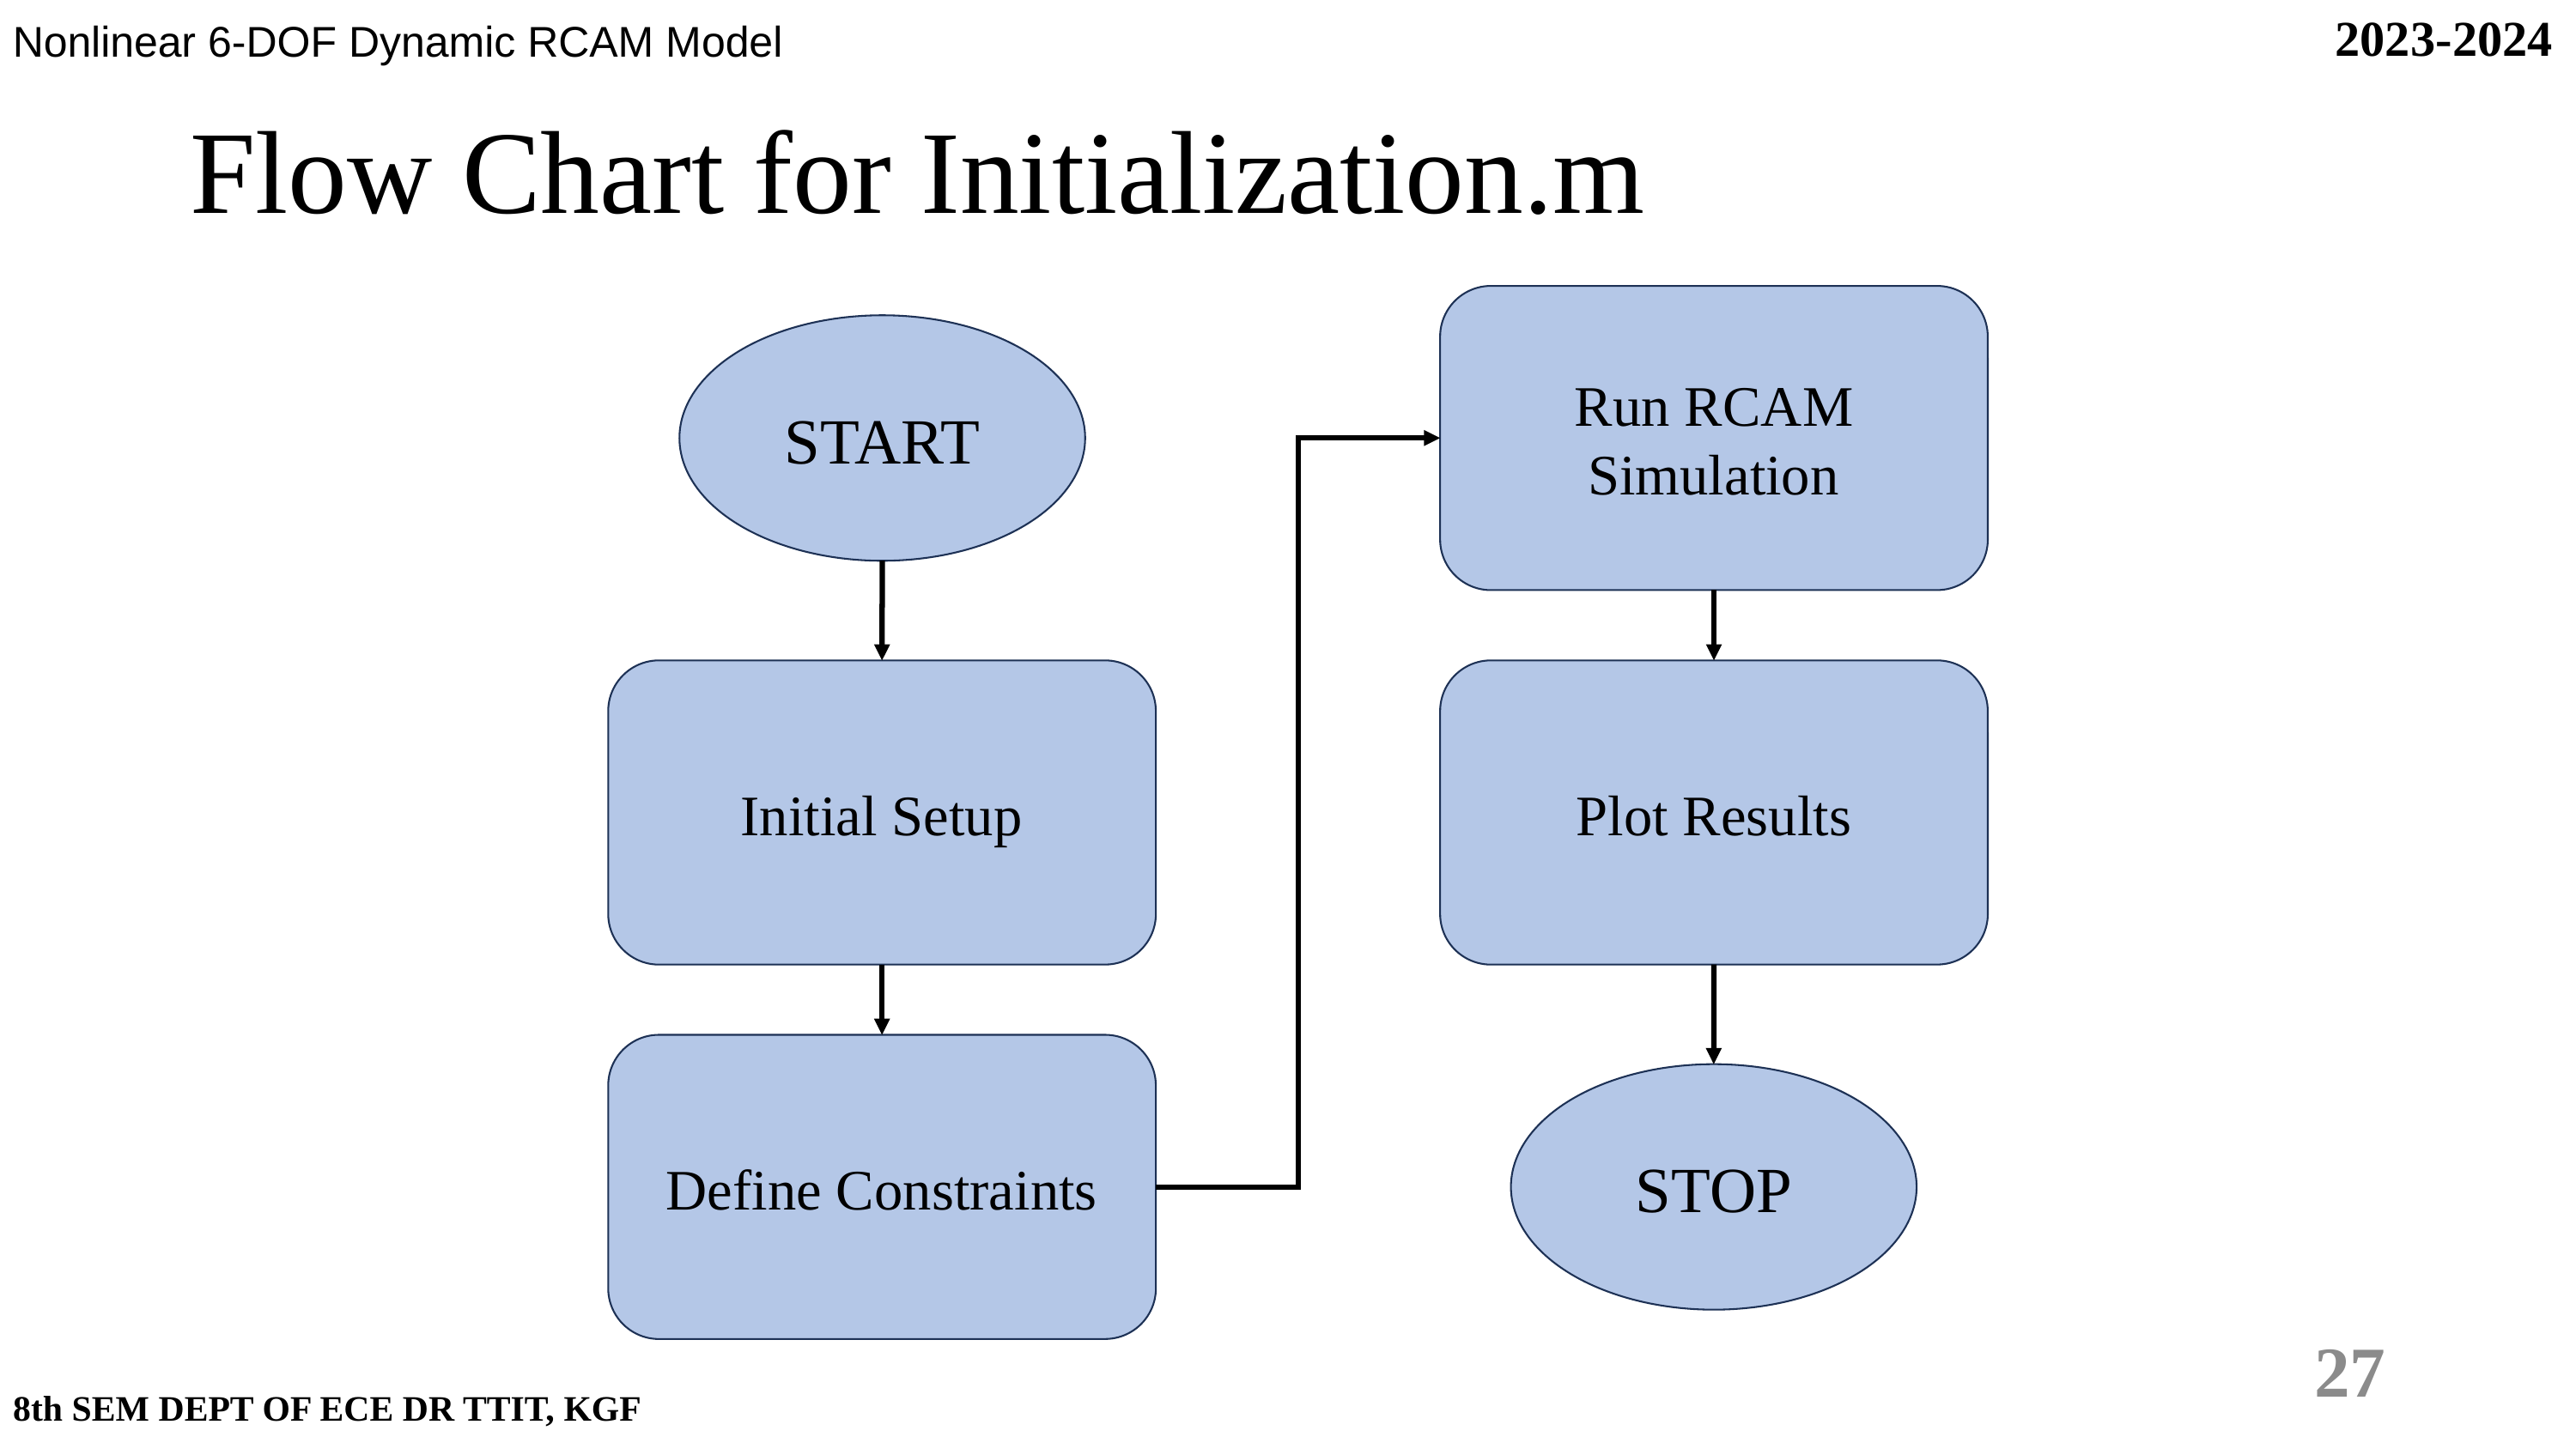

2023-2024
Nonlinear 6-DOF Dynamic RCAM Model
# Flow Chart for Initialization.m
Run RCAM Simulation
START
Initial Setup
Plot Results
Define Constraints
STOP
27
8th SEM DEPT OF ECE DR TTIT, KGF